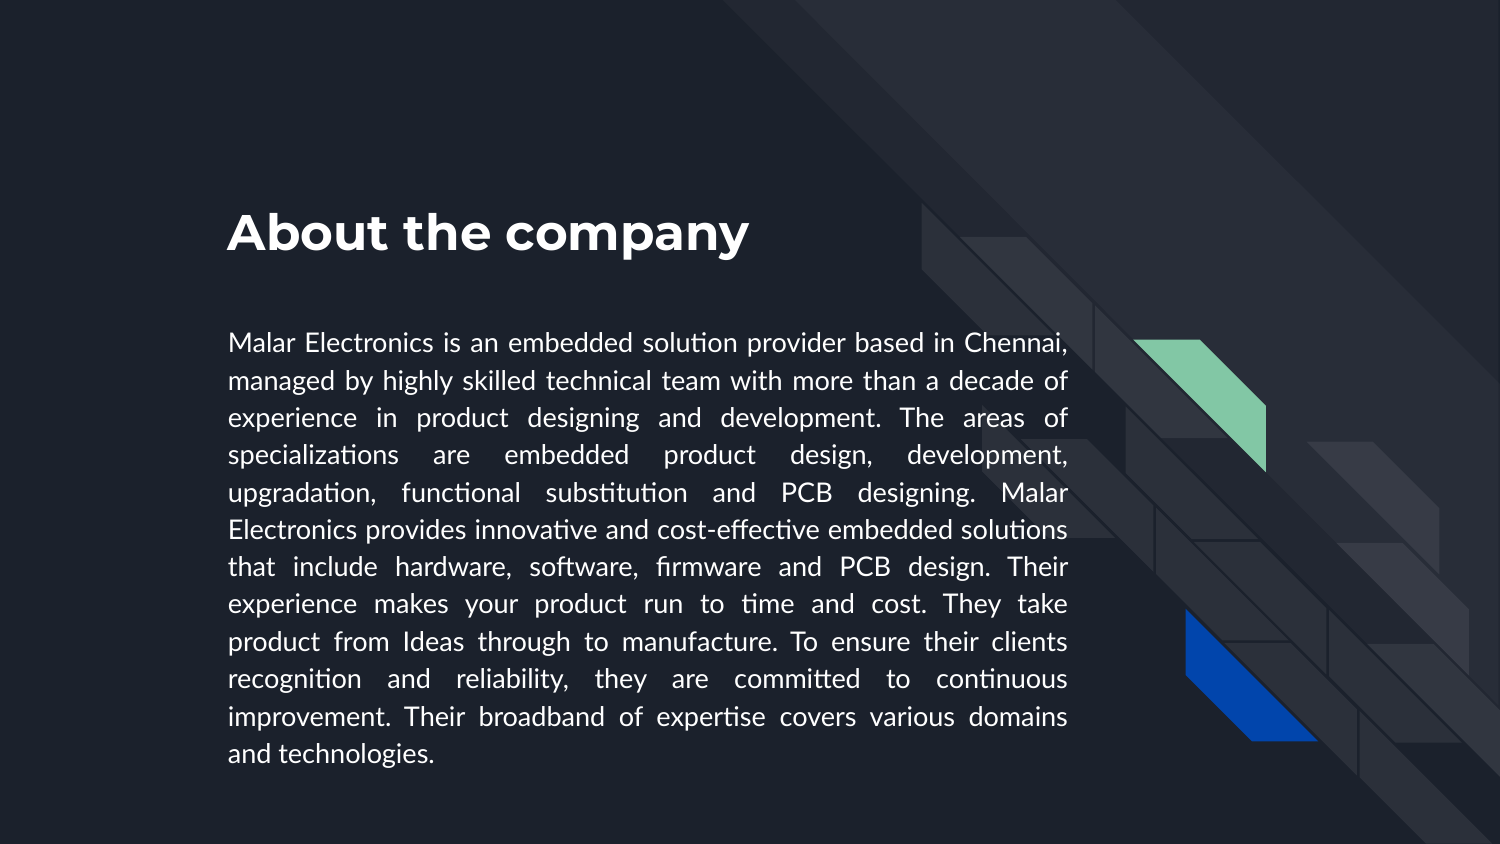

# About the company
Malar Electronics is an embedded solution provider based in Chennai, managed by highly skilled technical team with more than a decade of experience in product designing and development. The areas of specializations are embedded product design, development, upgradation, functional substitution and PCB designing. Malar Electronics provides innovative and cost-effective embedded solutions that include hardware, software, firmware and PCB design. Their experience makes your product run to time and cost. They take product from Ideas through to manufacture. To ensure their clients recognition and reliability, they are committed to continuous improvement. Their broadband of expertise covers various domains and technologies.